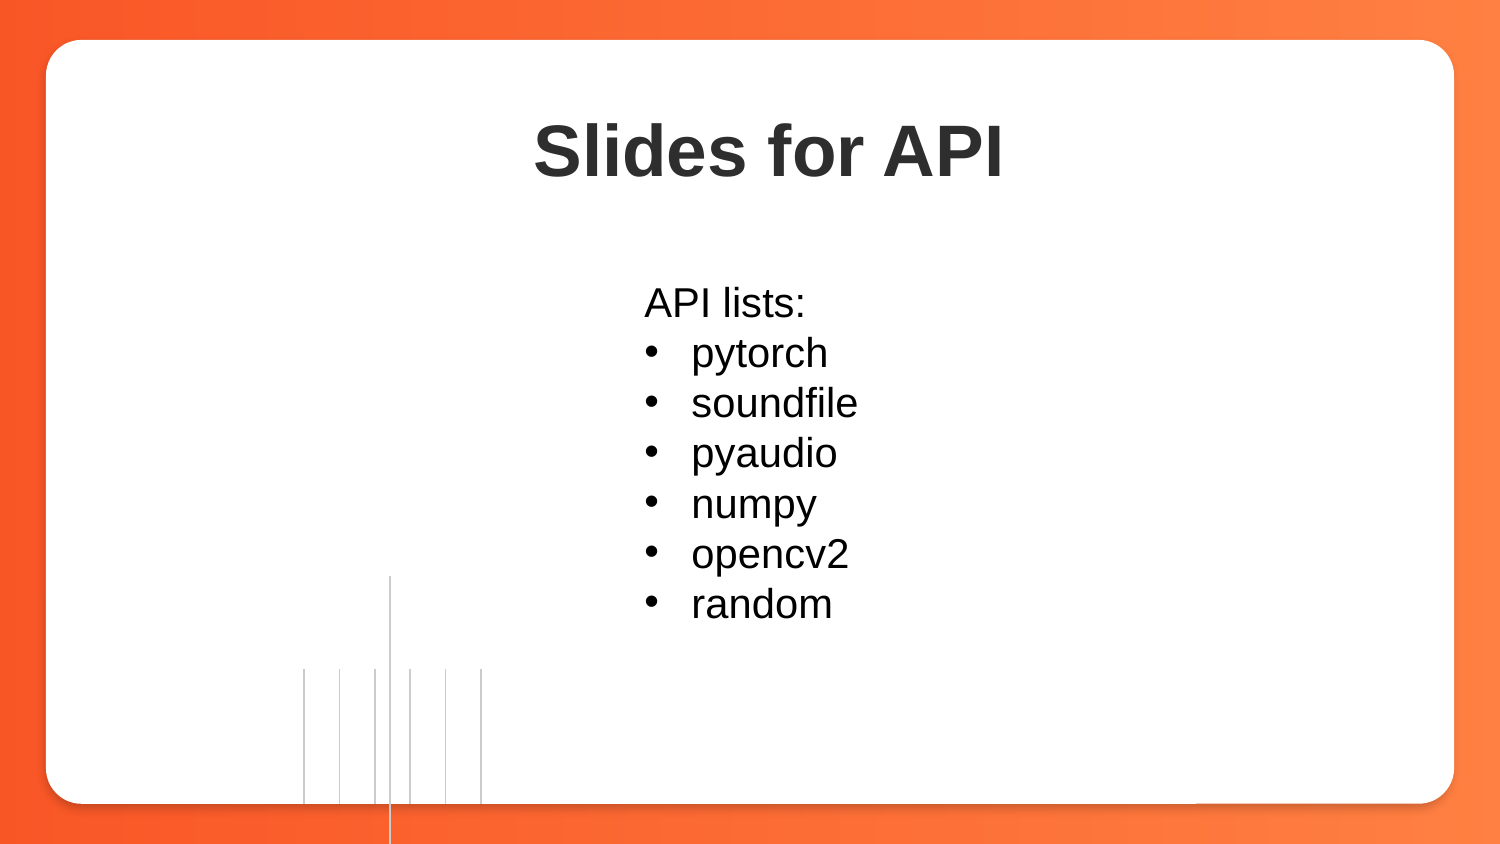

# Slides for API
API lists:
pytorch
soundfile
pyaudio
numpy
opencv2
random